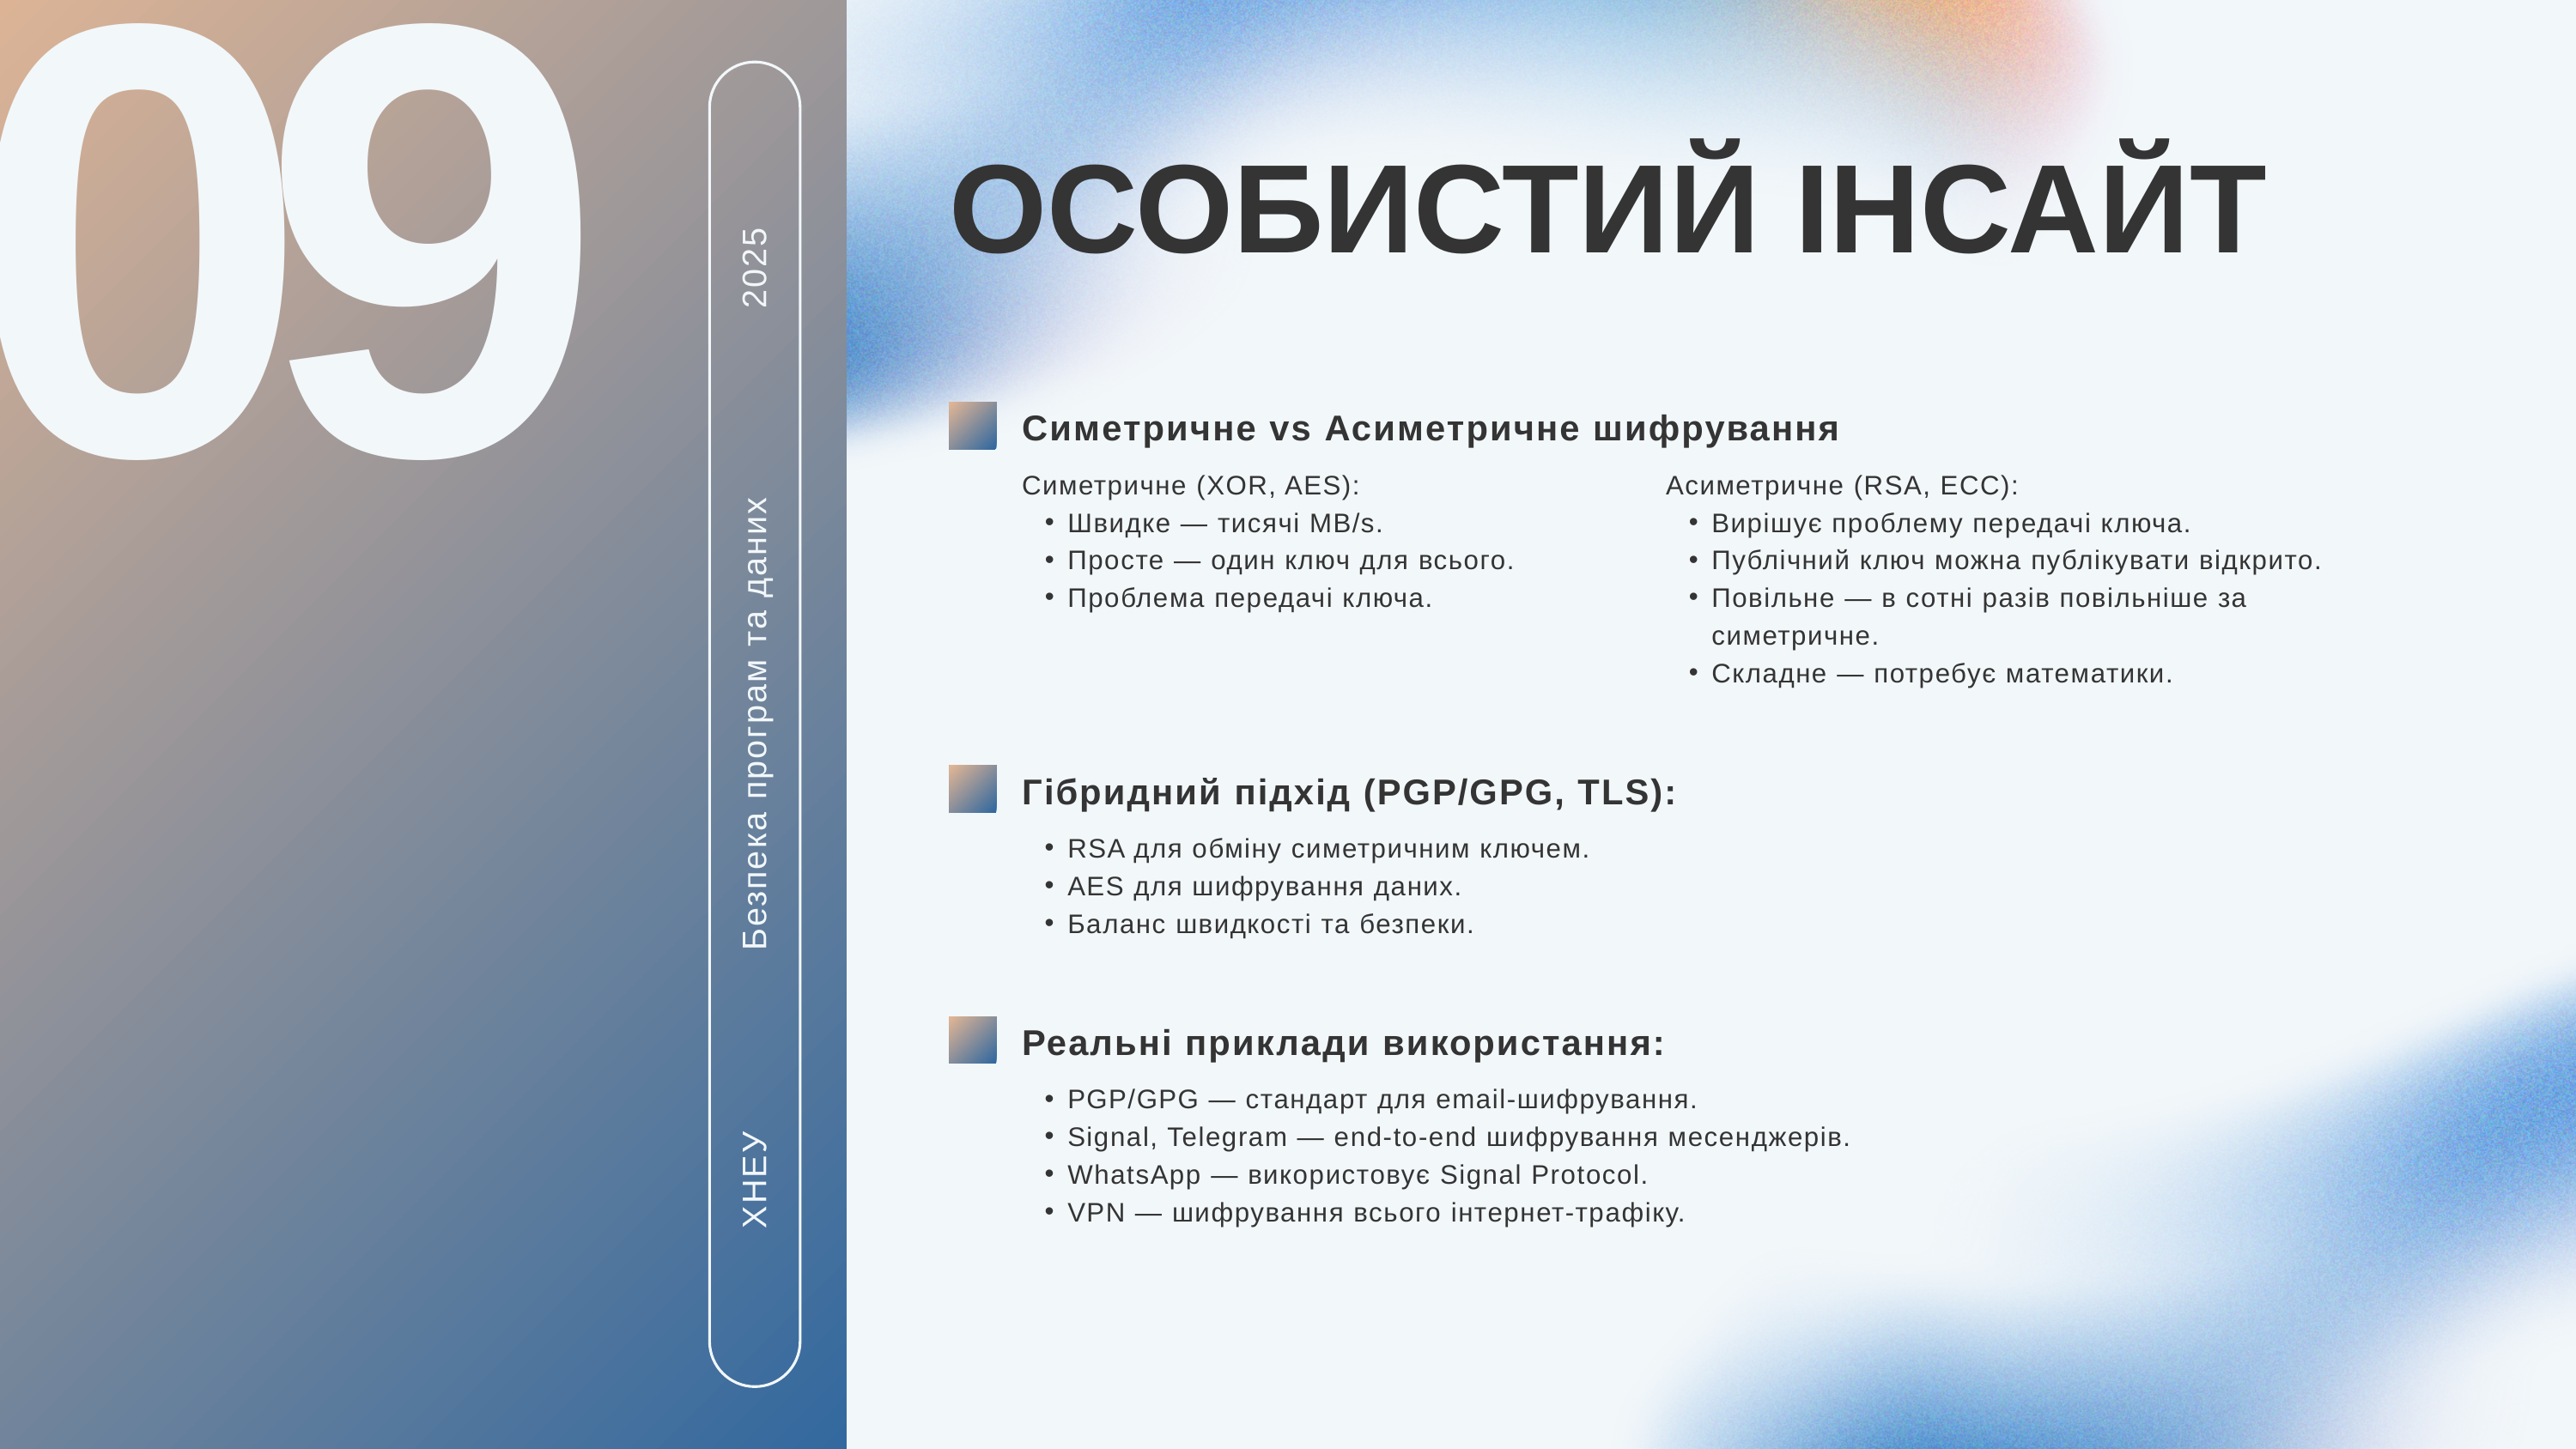

09

ОСОБИСТИЙ ІНСАЙТ
2025
Симетричне vs Асиметричне шифрування

Симетричне (XOR, AES):
Швидке — тисячі MB/s.
Просте — один ключ для всього.
Проблема передачі ключа.
Асиметричне (RSA, ECC):
Вирішує проблему передачі ключа.
Публічний ключ можна публікувати відкрито.
Повільне — в сотні разів повільніше за симетричне.
Складне — потребує математики.
Безпека програм та даних
Гібридний підхід (PGP/GPG, TLS):

RSA для обміну симетричним ключем.
AES для шифрування даних.
Баланс швидкості та безпеки.

Реальні приклади використання:

ХНЕУ
PGP/GPG — стандарт для email-шифрування.
Signal, Telegram — end-to-end шифрування месенджерів.
WhatsApp — використовує Signal Protocol.
VPN — шифрування всього інтернет-трафіку.